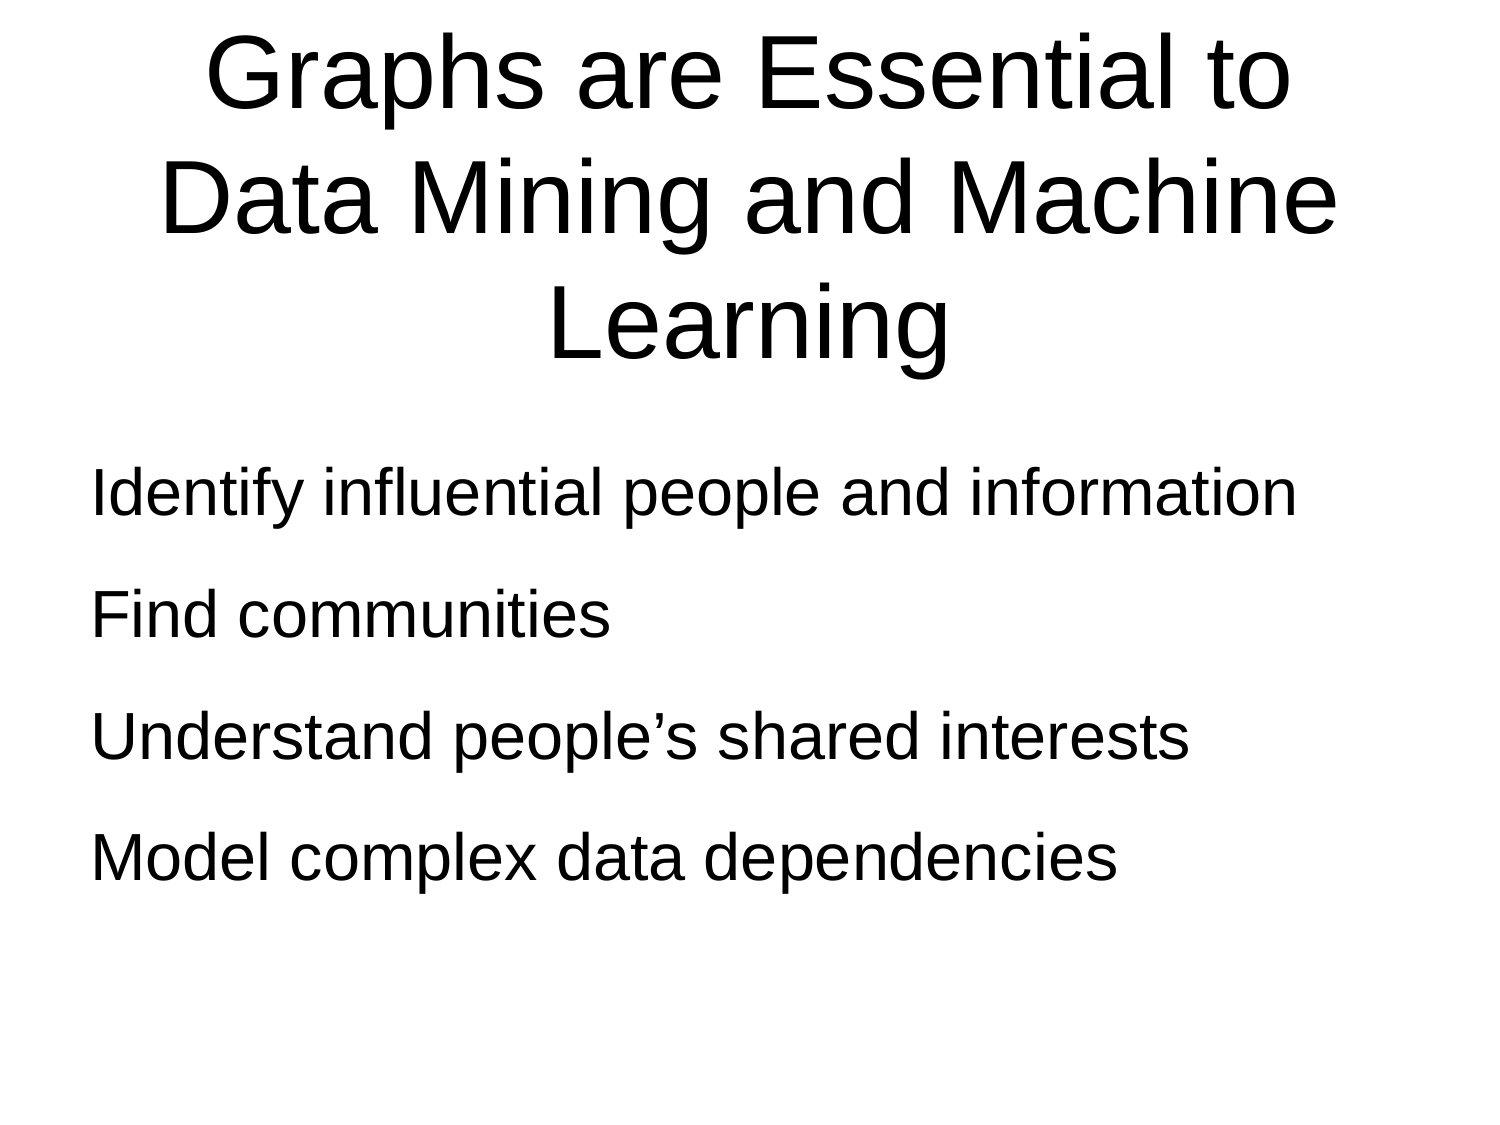

# Graphs are Essential to Data Mining and Machine Learning

Identify influential people and information
Find communities
Understand people’s shared interests
Model complex data dependencies